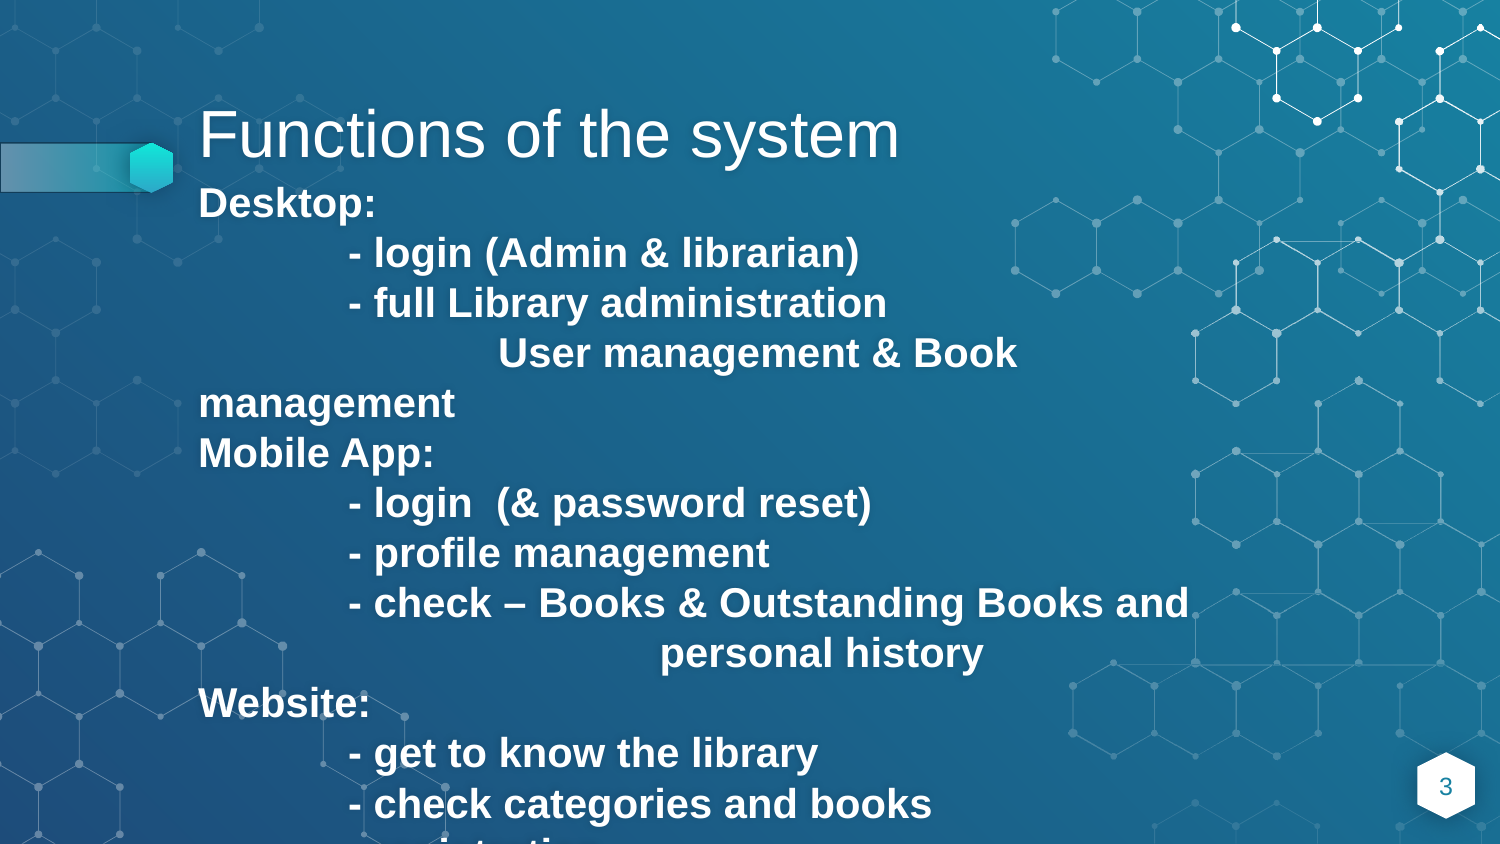

# Functions of the system
Desktop:
	- login (Admin & librarian)
	- full Library administration
		User management & Book management
Mobile App:
	- login  (& password reset)
	- profile management
	- check – Books & Outstanding Books and 			 personal history
Website:
	- get to know the library
	- check categories and books
	- registration

3